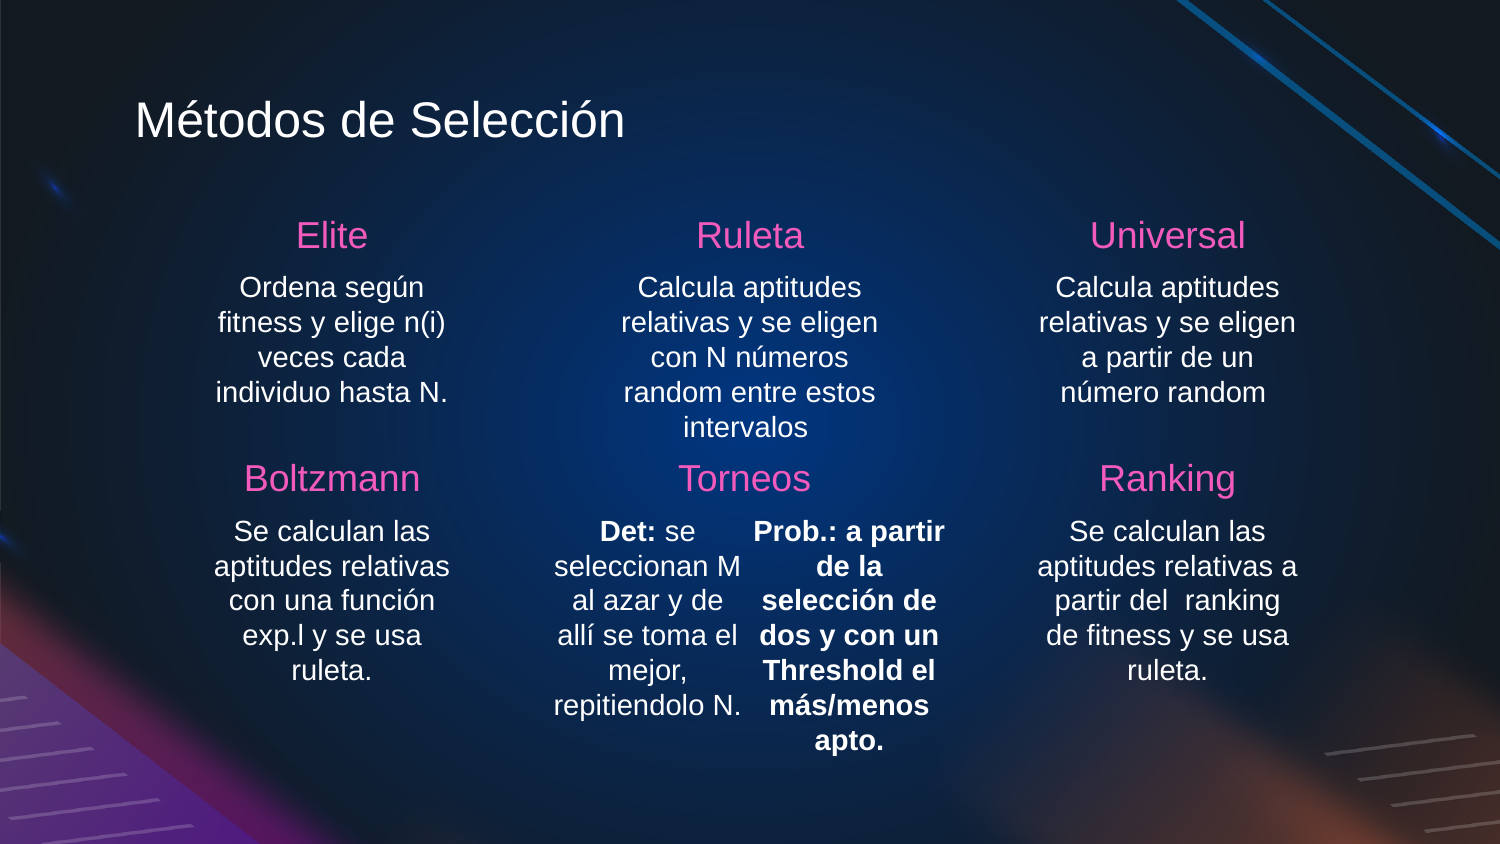

Métodos de Selección
# Elite

Ruleta

Universal
Ordena según fitness y elige n(i) veces cada individuo hasta N.
Calcula aptitudes relativas y se eligen con N números random entre estos intervalos
Calcula aptitudes relativas y se eligen a partir de un número random

Boltzmann

Torneos
Ranking
Se calculan las aptitudes relativas con una función exp.l y se usa ruleta.
Det: se seleccionan M al azar y de allí se toma el mejor, repitiendolo N.

Prob.: a partir de la selección de dos y con un Threshold el más/menos apto.

Se calculan las aptitudes relativas a partir del  ranking de fitness y se usa ruleta.